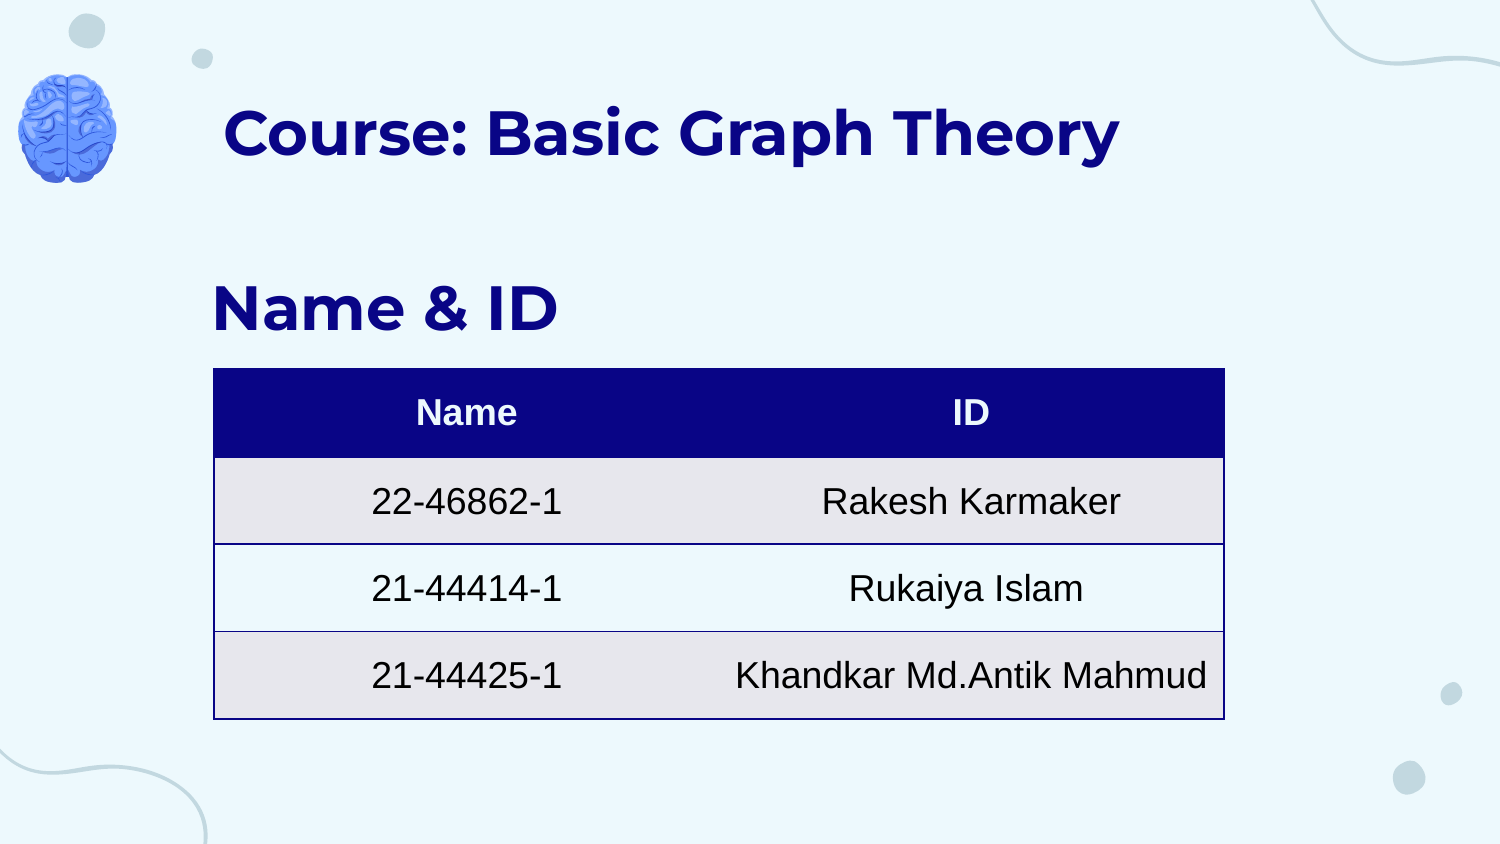

# Course: Basic Graph Theory
Name & ID
| Name | ID |
| --- | --- |
| 22-46862-1 | Rakesh Karmaker |
| 21-44414-1 | Rukaiya Islam |
| 21-44425-1 | Khandkar Md.Antik Mahmud |